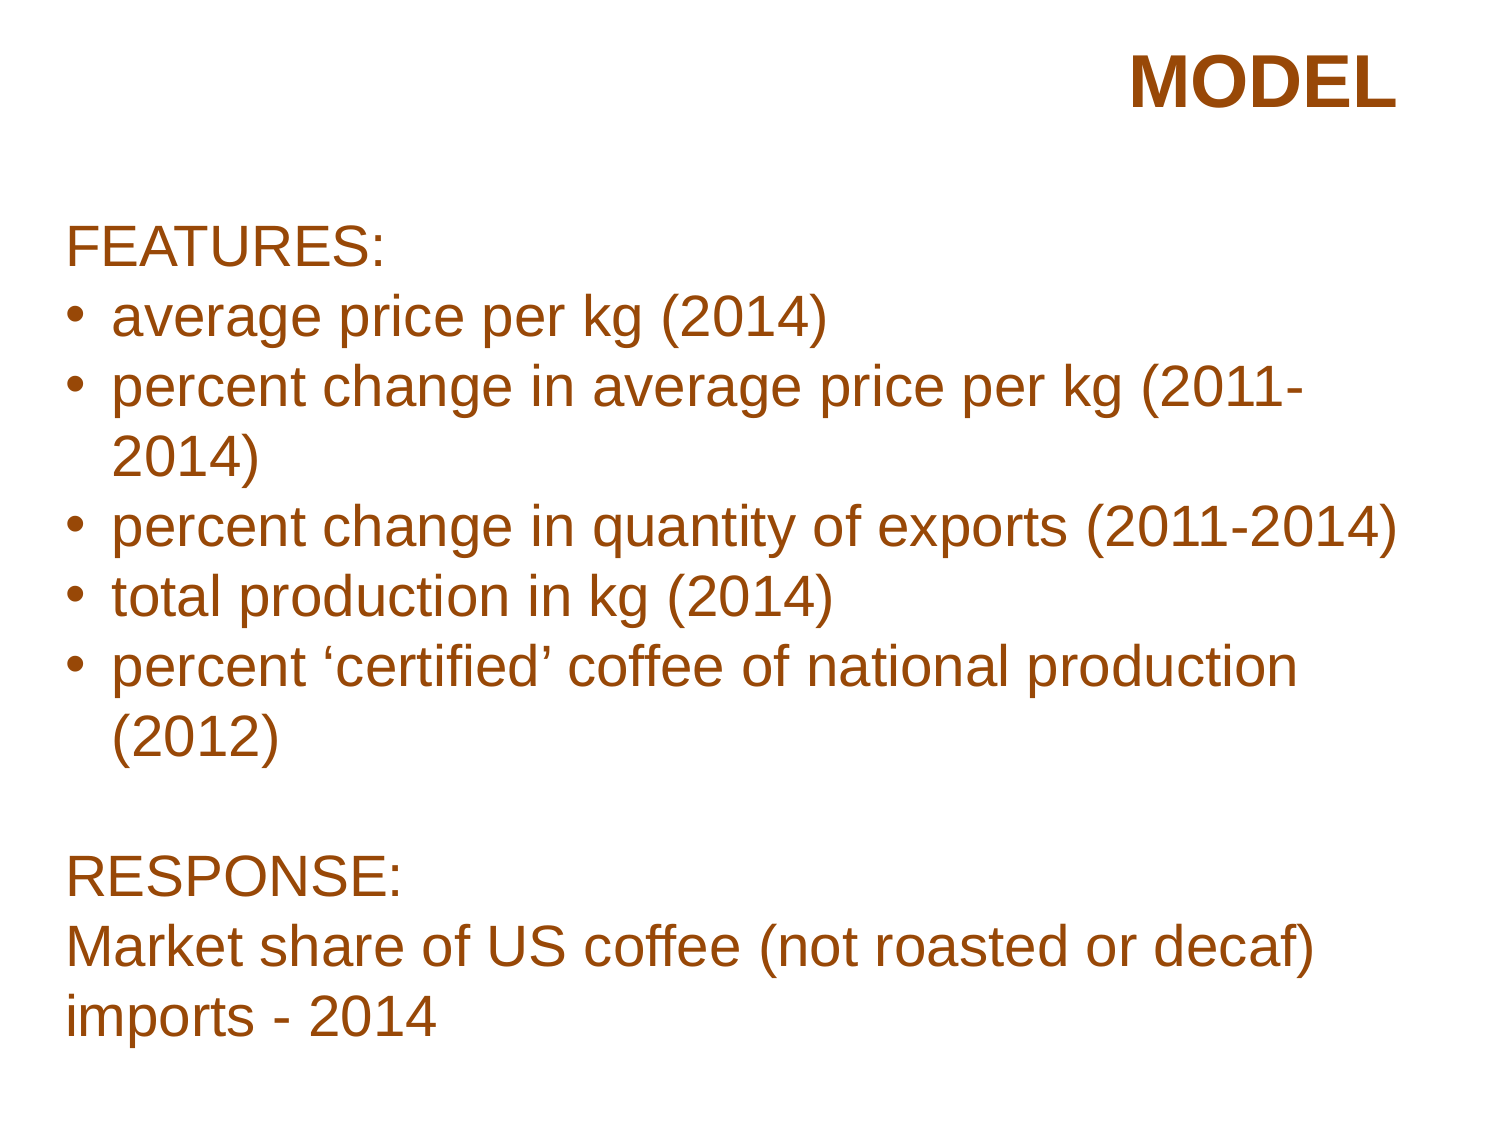

MODEL

FEATURES:
average price per kg (2014)
percent change in average price per kg (2011-2014)
percent change in quantity of exports (2011-2014)
total production in kg (2014)
percent ‘certified’ coffee of national production (2012)

RESPONSE:
Market share of US coffee (not roasted or decaf) imports - 2014